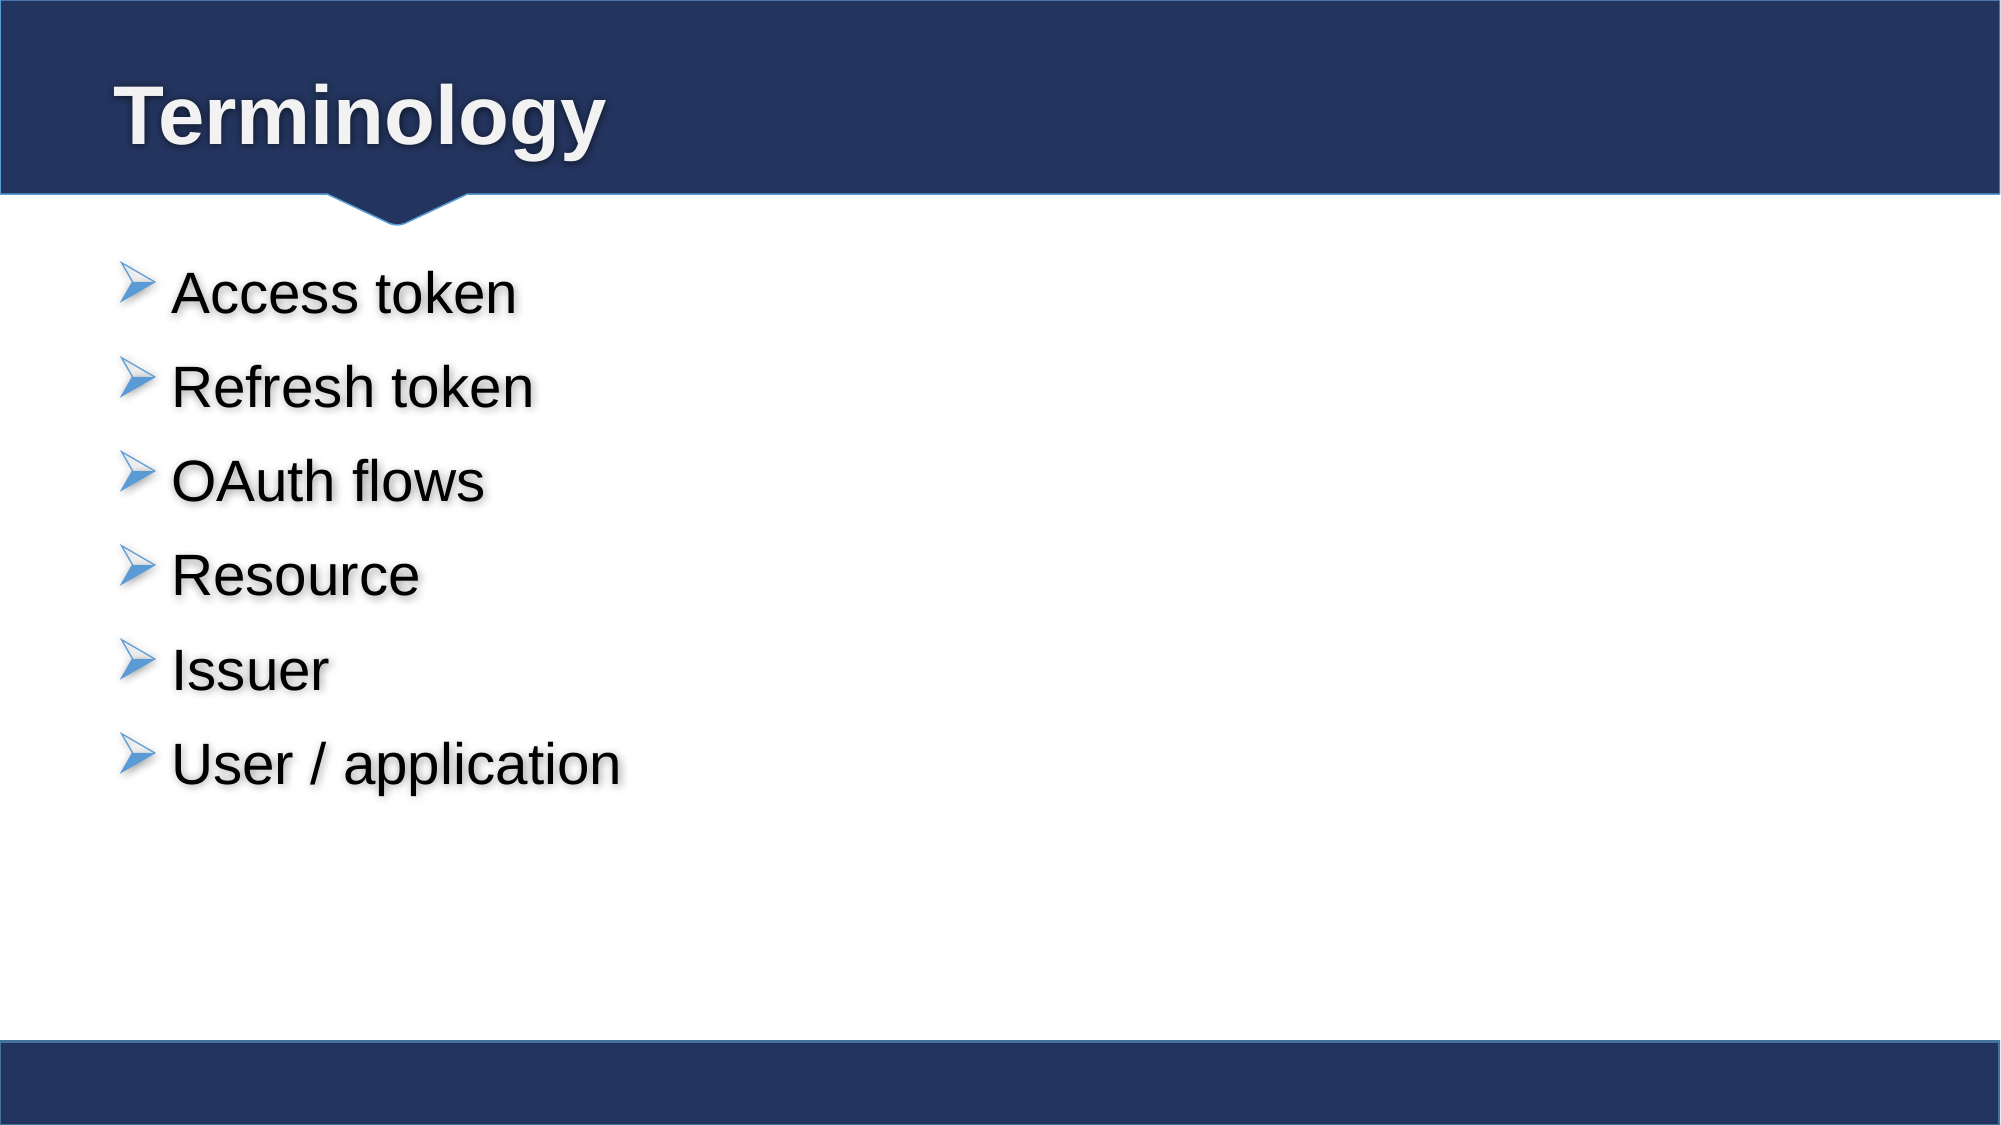

# Terminology
Access token
Refresh token
OAuth flows
Resource
Issuer
User / application